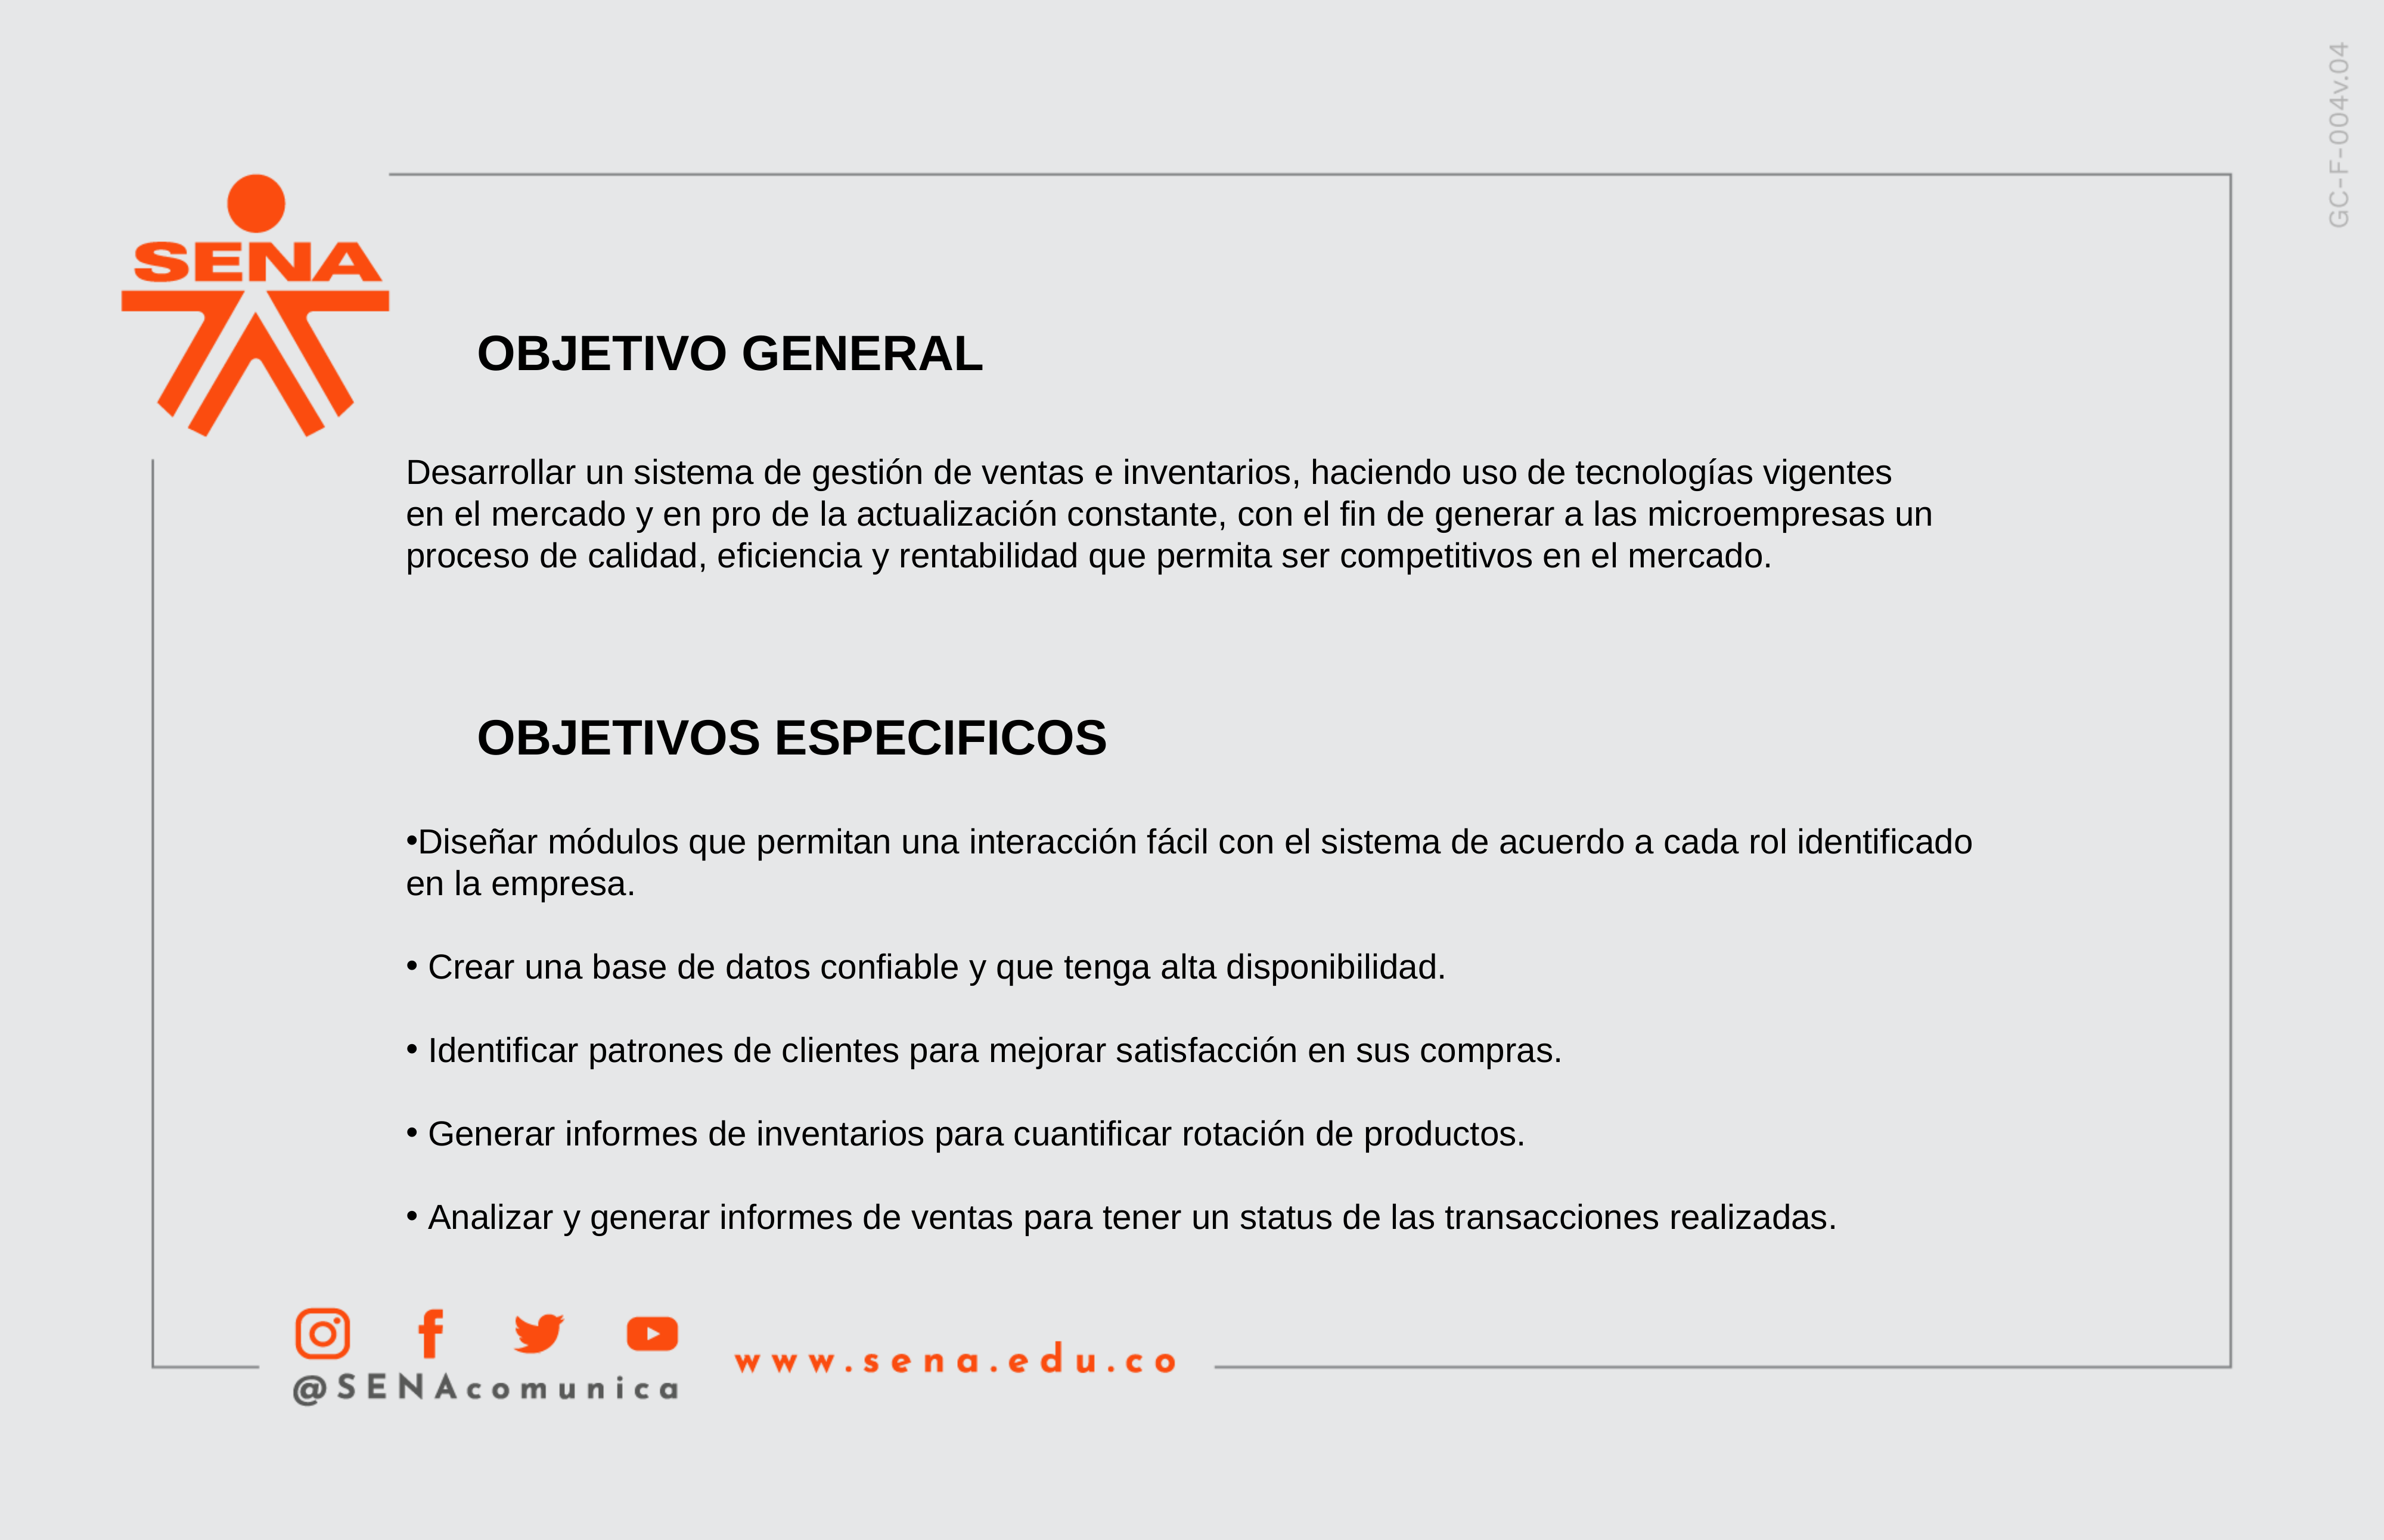

OBJETIVO GENERAL
Desarrollar un sistema de gestión de ventas e inventarios, haciendo uso de tecnologías vigentes en el mercado y en pro de la actualización constante, con el fin de generar a las microempresas un proceso de calidad, eficiencia y rentabilidad que permita ser competitivos en el mercado.

OBJETIVOS ESPECIFICOS
Diseñar módulos que permitan una interacción fácil con el sistema de acuerdo a cada rol identificado en la empresa.
 Crear una base de datos confiable y que tenga alta disponibilidad.
 Identificar patrones de clientes para mejorar satisfacción en sus compras.
 Generar informes de inventarios para cuantificar rotación de productos.
 Analizar y generar informes de ventas para tener un status de las transacciones realizadas.